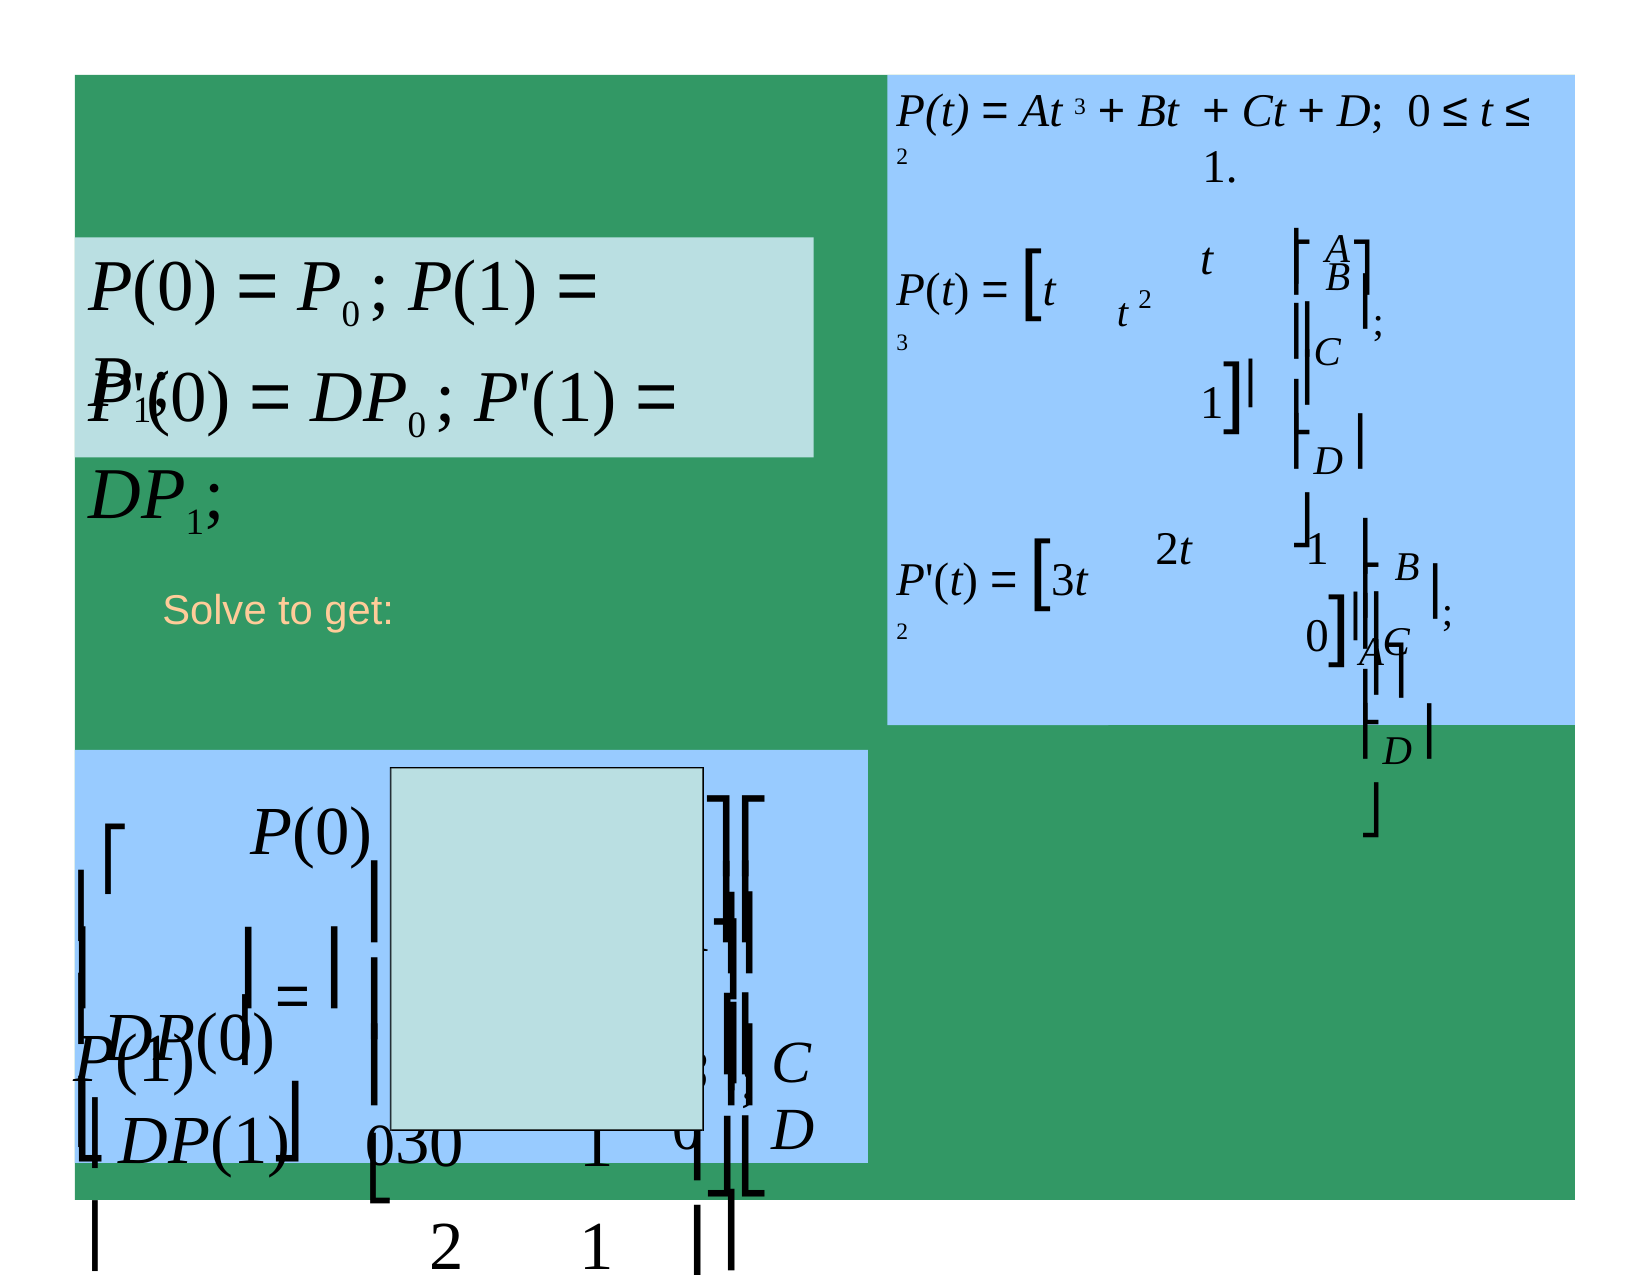

+ Ct + D;  0 ≤ t ≤ 1.
⎡ A⎤

P(t) = At 3  + Bt 2
⎢ B ⎥
P(t) = [t 3
t	1]⎢
P(0) = P0 ; P(1) = P1;
t 2

⎥;
⎢C ⎥
⎢D⎥
P'(0) = DP0 ; P'(1) = DP1;
⎣	⎦
⎡ A⎤
⎢ B ⎥
P'(t) = [3t 2
2t	1	0]⎢
⎥;
⎢C ⎥
⎢D⎥
Solve to get:
⎣	⎦
⎡	P(0) ⎤	⎡0	0	0
1	1
0	1
2	1

1⎤⎡ A⎤

⎢1
1⎥⎢ B⎥
⎢	P(1)	⎥
⎥⎢	⎥;
⎢	⎥ = ⎢
⎢0
0⎥⎢C ⎥
⎢DP(0)⎥
⎢
⎥⎢	⎥
⎢ DP(1) ⎥
⎣3
⎦
0⎦⎣D⎦
⎣